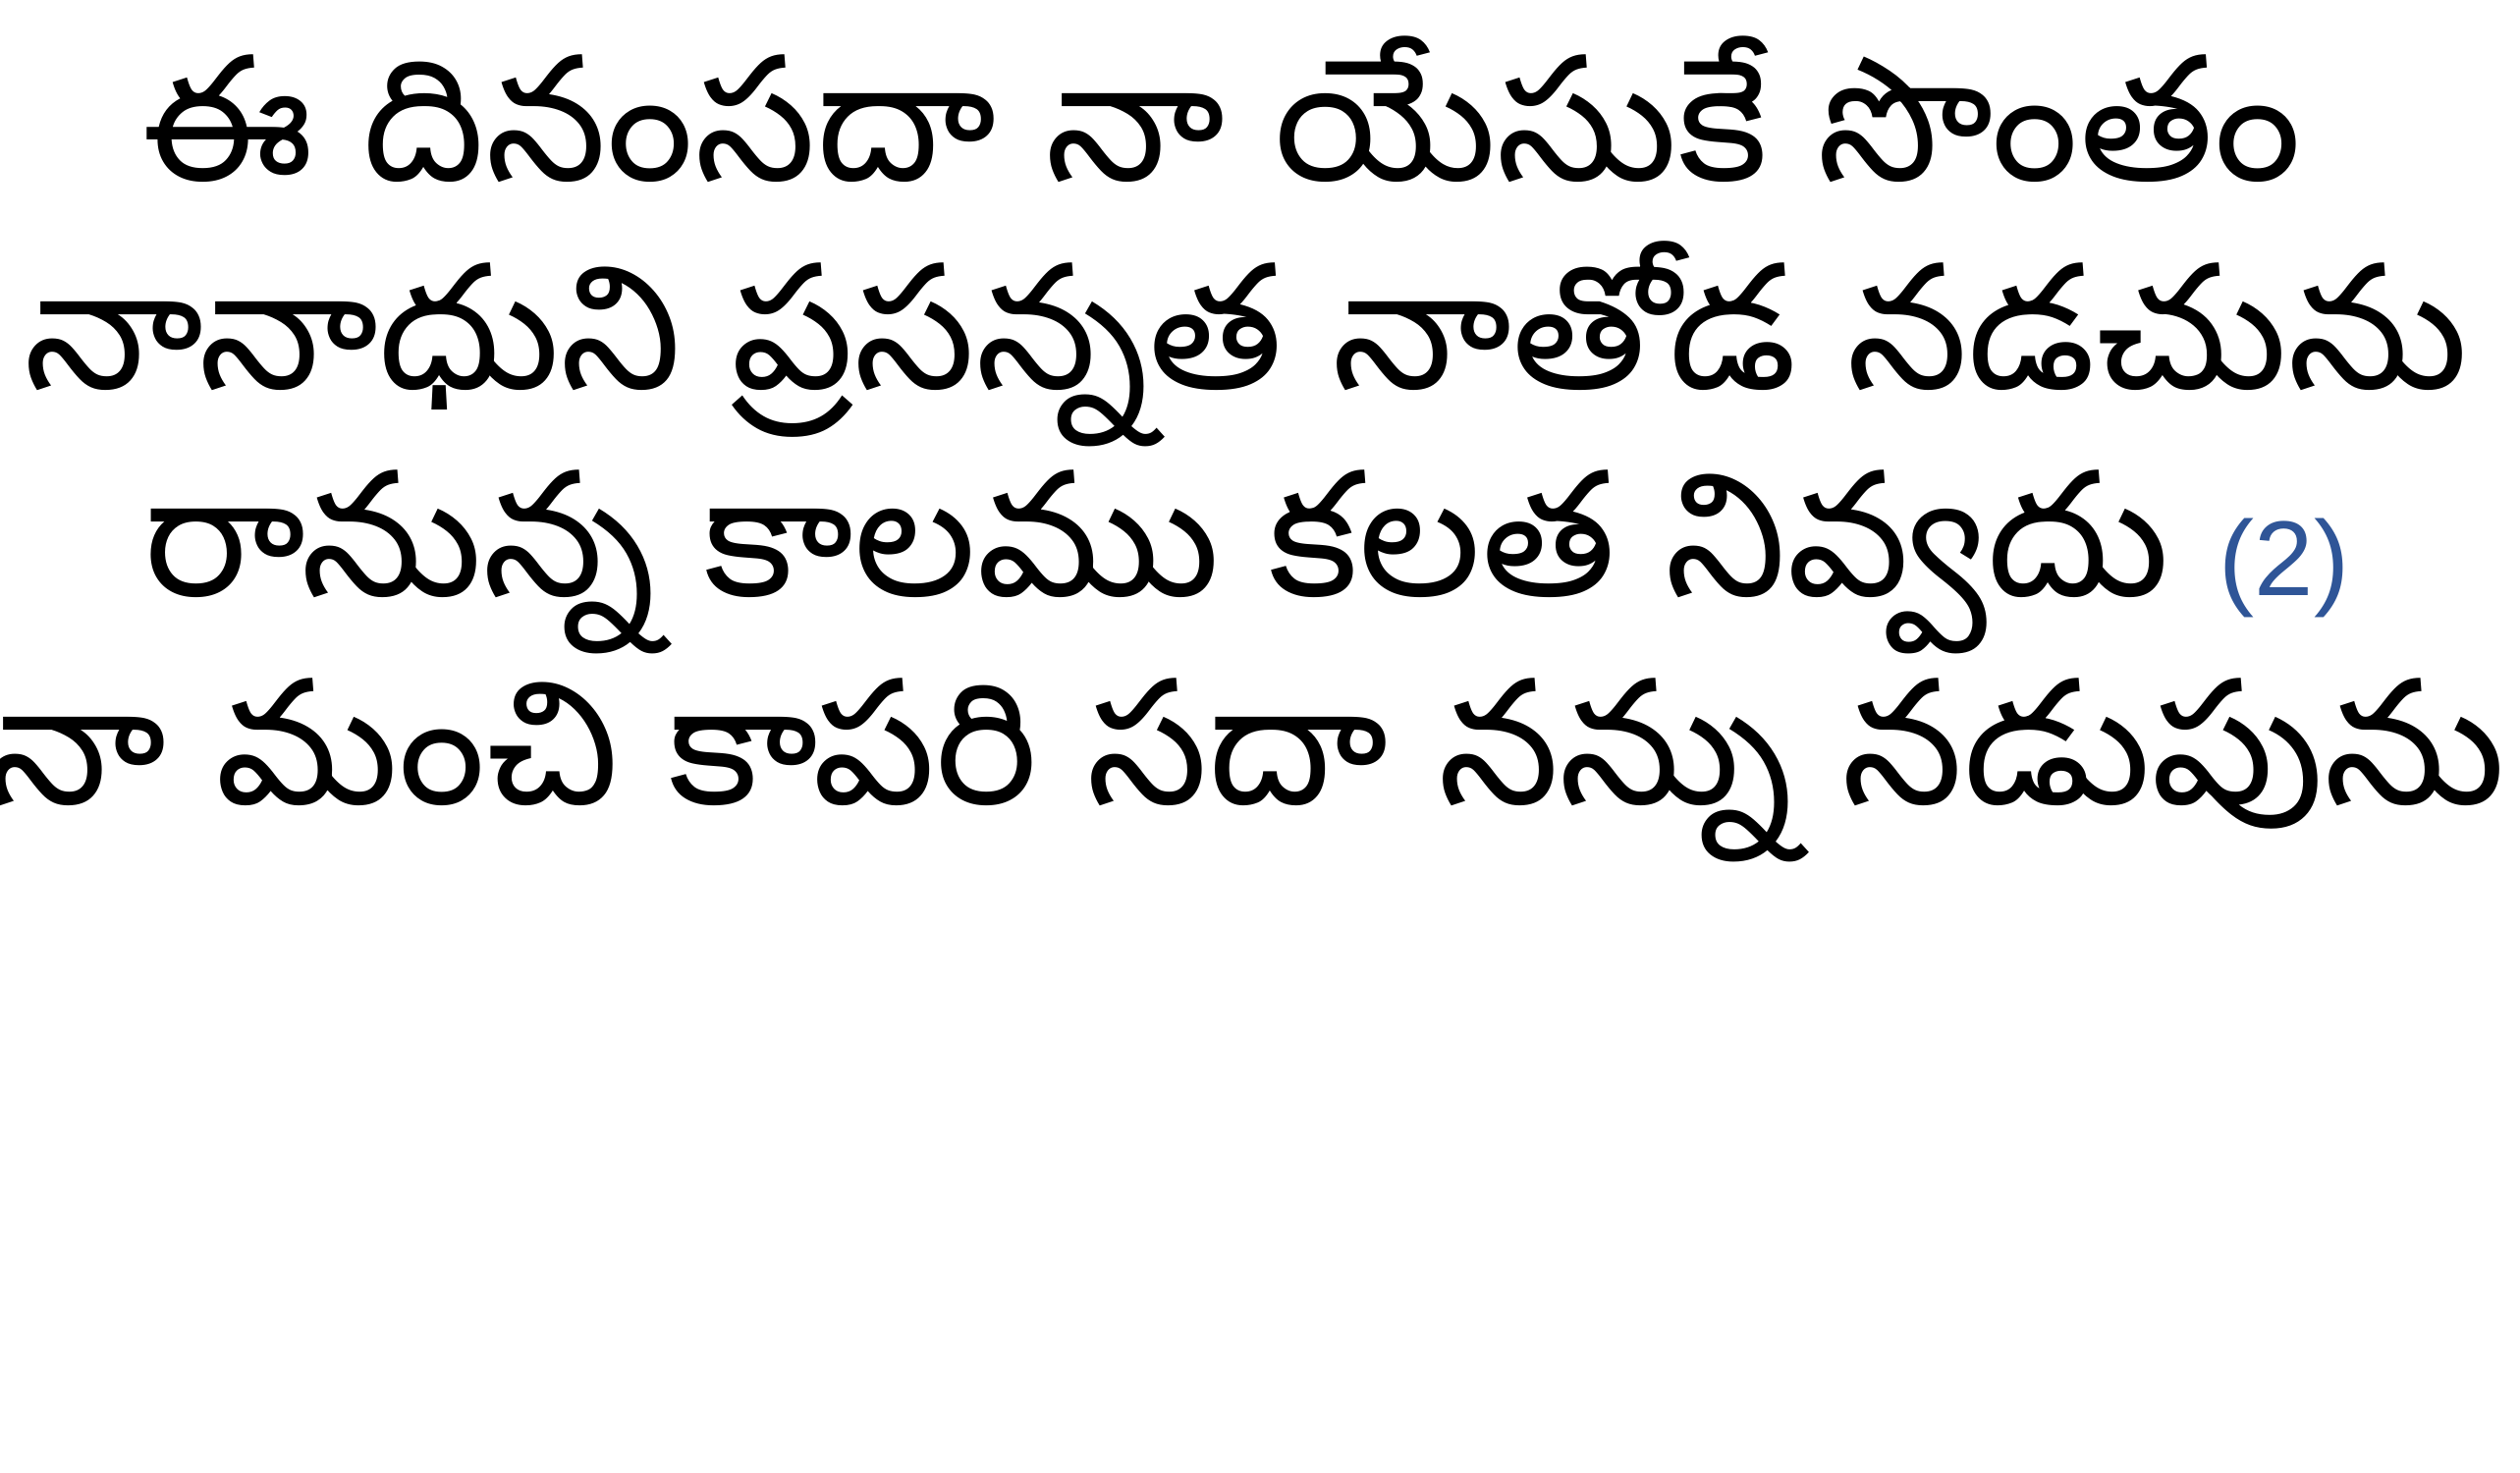

ఈ దినంసదా నా యేసుకే సొంతం
నానాధుని ప్రసన్నత నాతోడ నడచును
రానున్న కాలము కలత నివ్వదు (2)
నా మంచి కాపరి సదా నన్ను నడుపును